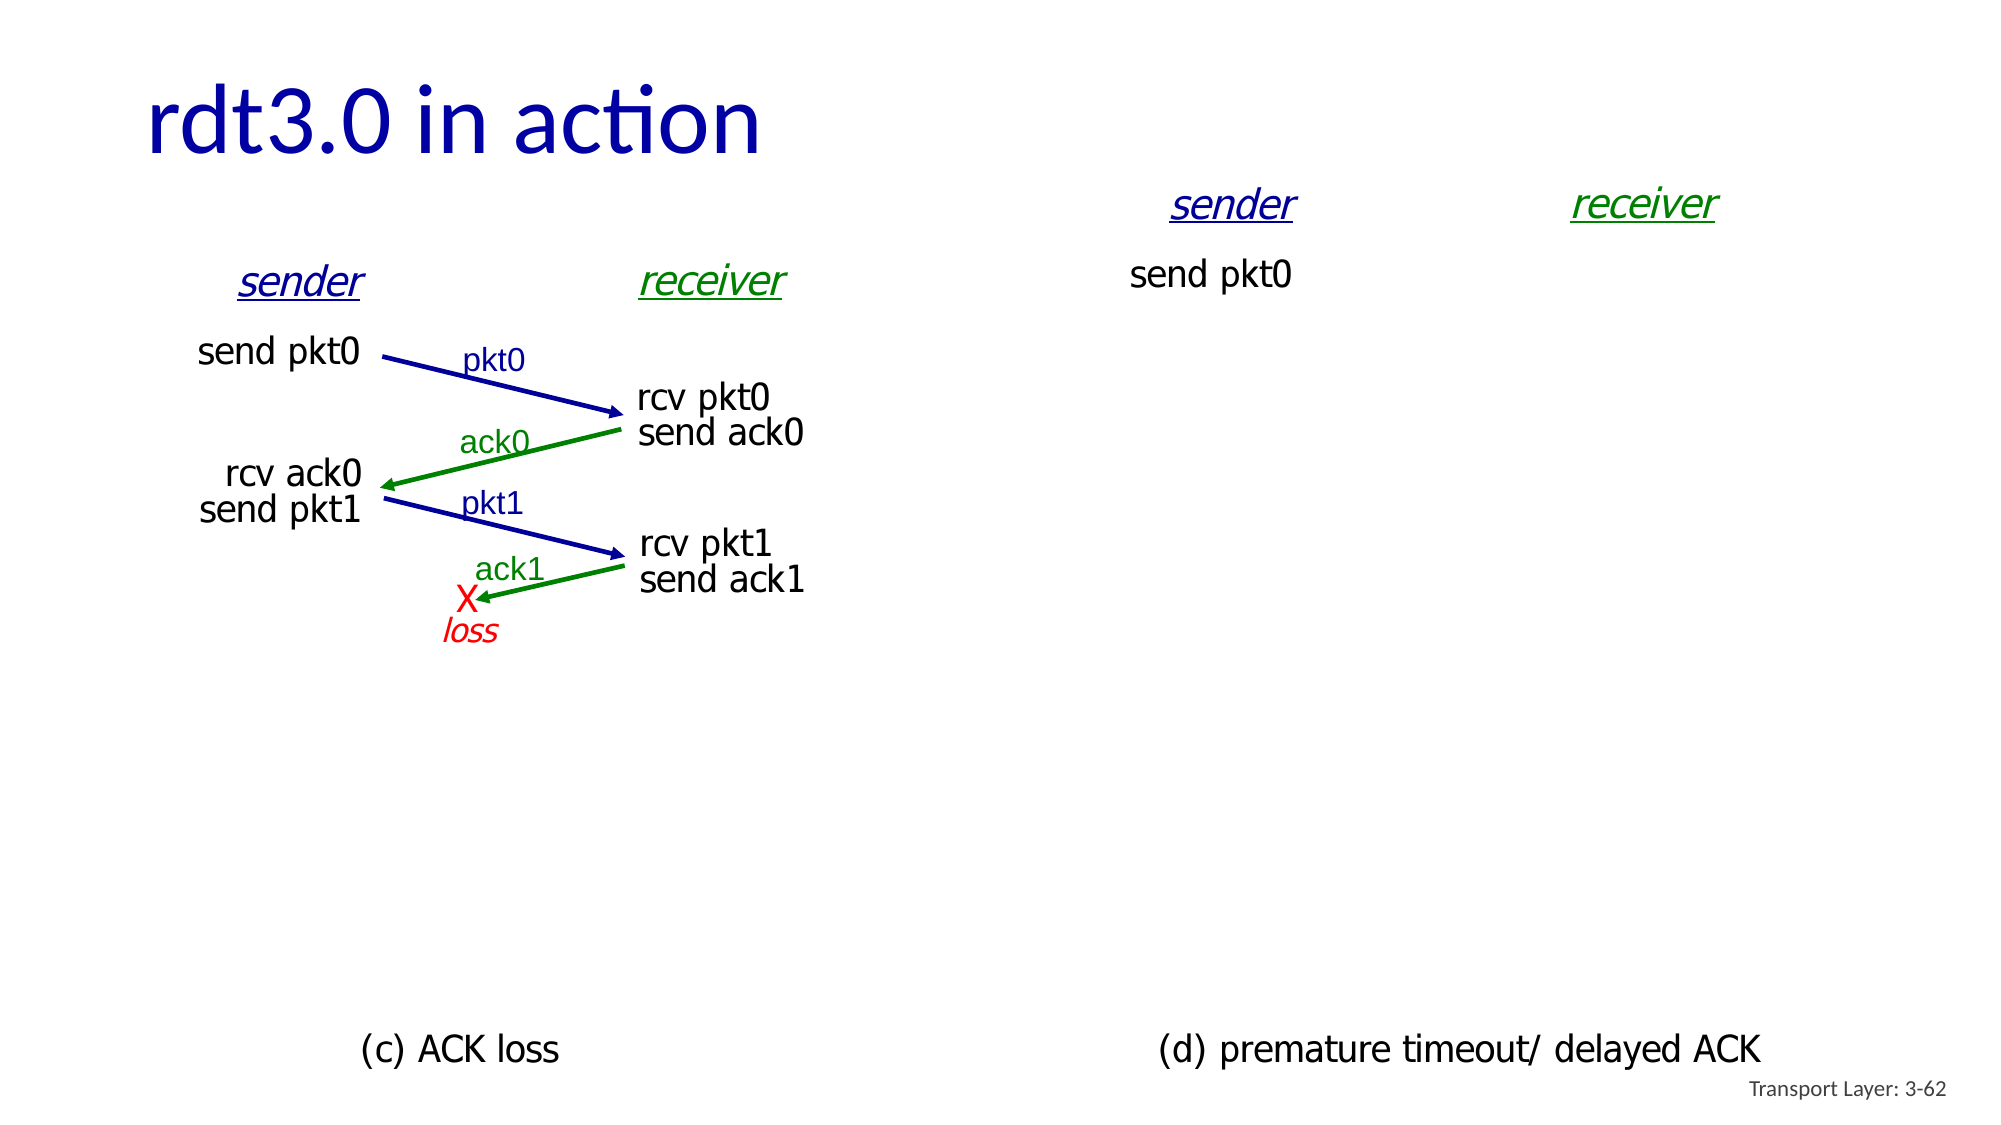

# rdt3.0 in action
receiver
sender
send pkt0
receiver
sender

send pkt0
pkt0

rcv pkt0
send ack0
ack0

rcv ack0
pkt1

send pkt1
rcv pkt1
ack1

X
loss
send ack1

(d) premature timeout/ delayed ACK
(c) ACK loss
Transport Layer: 3-62